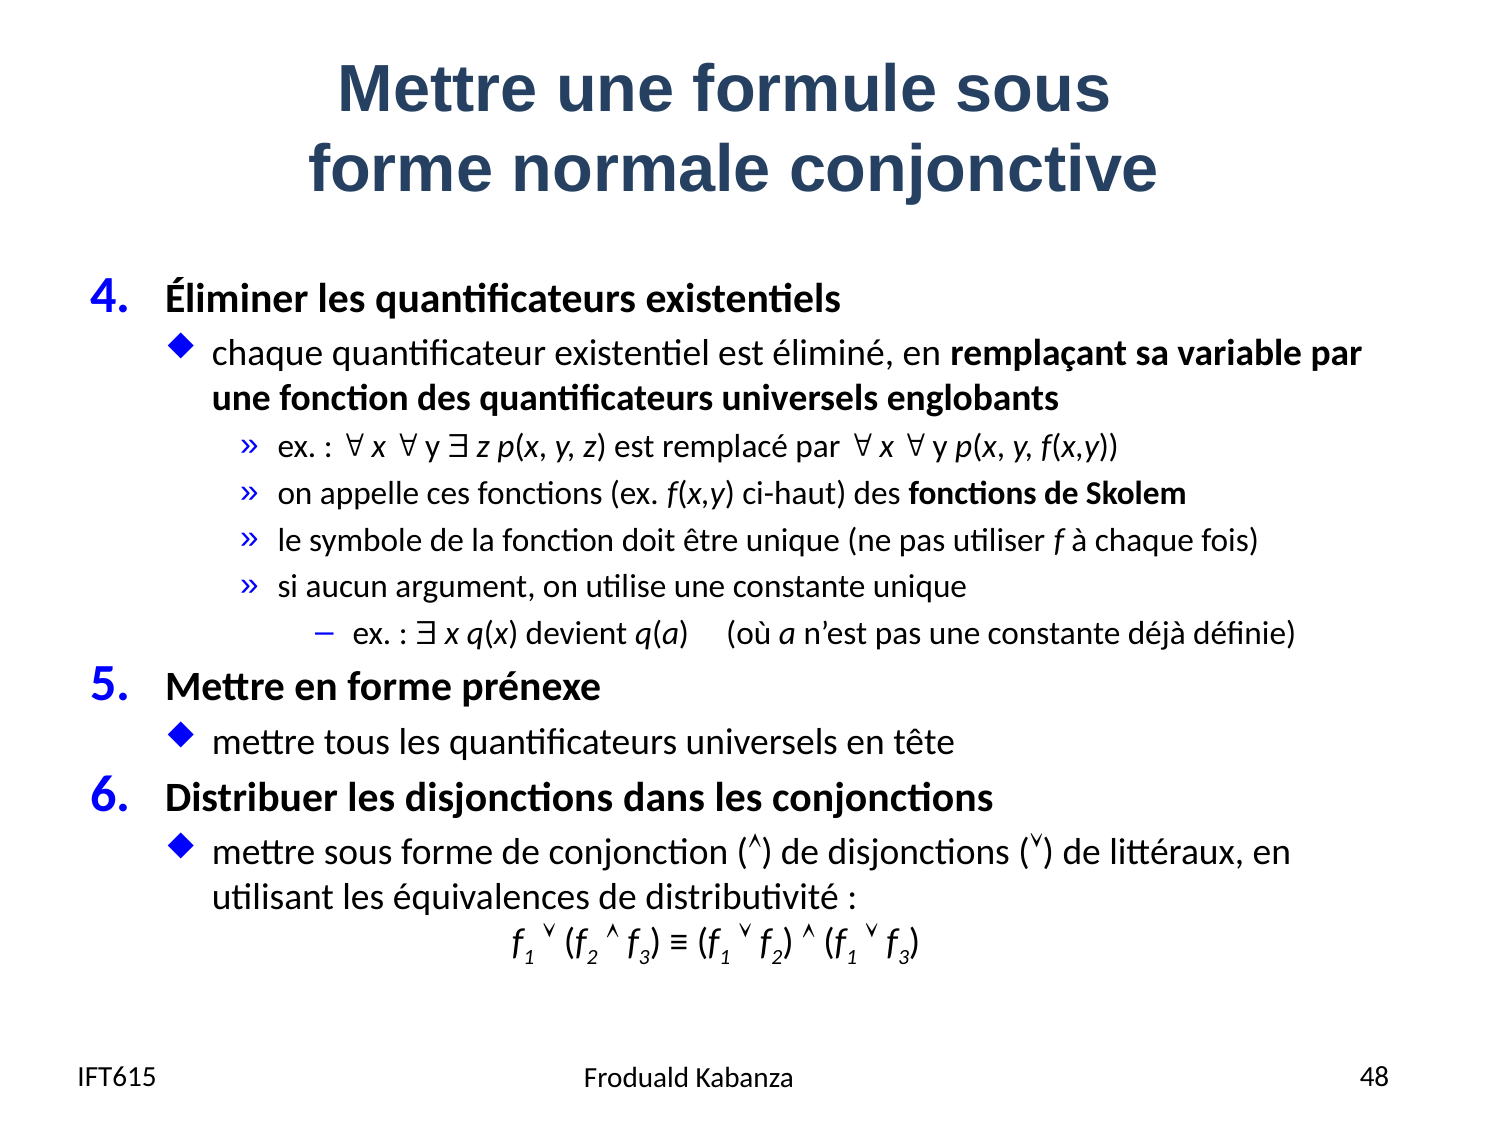

# Mettre une formule sous forme normale conjonctive
Éliminer les quantificateurs existentiels
chaque quantificateur existentiel est éliminé, en remplaçant sa variable par une fonction des quantificateurs universels englobants
ex. : ∀ x ∀ y ∃ z p(x, y, z) est remplacé par ∀ x ∀ y p(x, y, f(x,y))
on appelle ces fonctions (ex. f(x,y) ci-haut) des fonctions de Skolem
le symbole de la fonction doit être unique (ne pas utiliser f à chaque fois)
si aucun argument, on utilise une constante unique
ex. : ∃ x q(x) devient q(a)     (où a n’est pas une constante déjà définie)
Mettre en forme prénexe
mettre tous les quantificateurs universels en tête
Distribuer les disjonctions dans les conjonctions
mettre sous forme de conjonction (∧) de disjonctions (∨) de littéraux, en utilisant les équivalences de distributivité :
		f1 ∨ (f2 ∧ f3) ≡ (f1 ∨ f2) ∧ (f1 ∨ f3)
IFT615
48
Froduald Kabanza